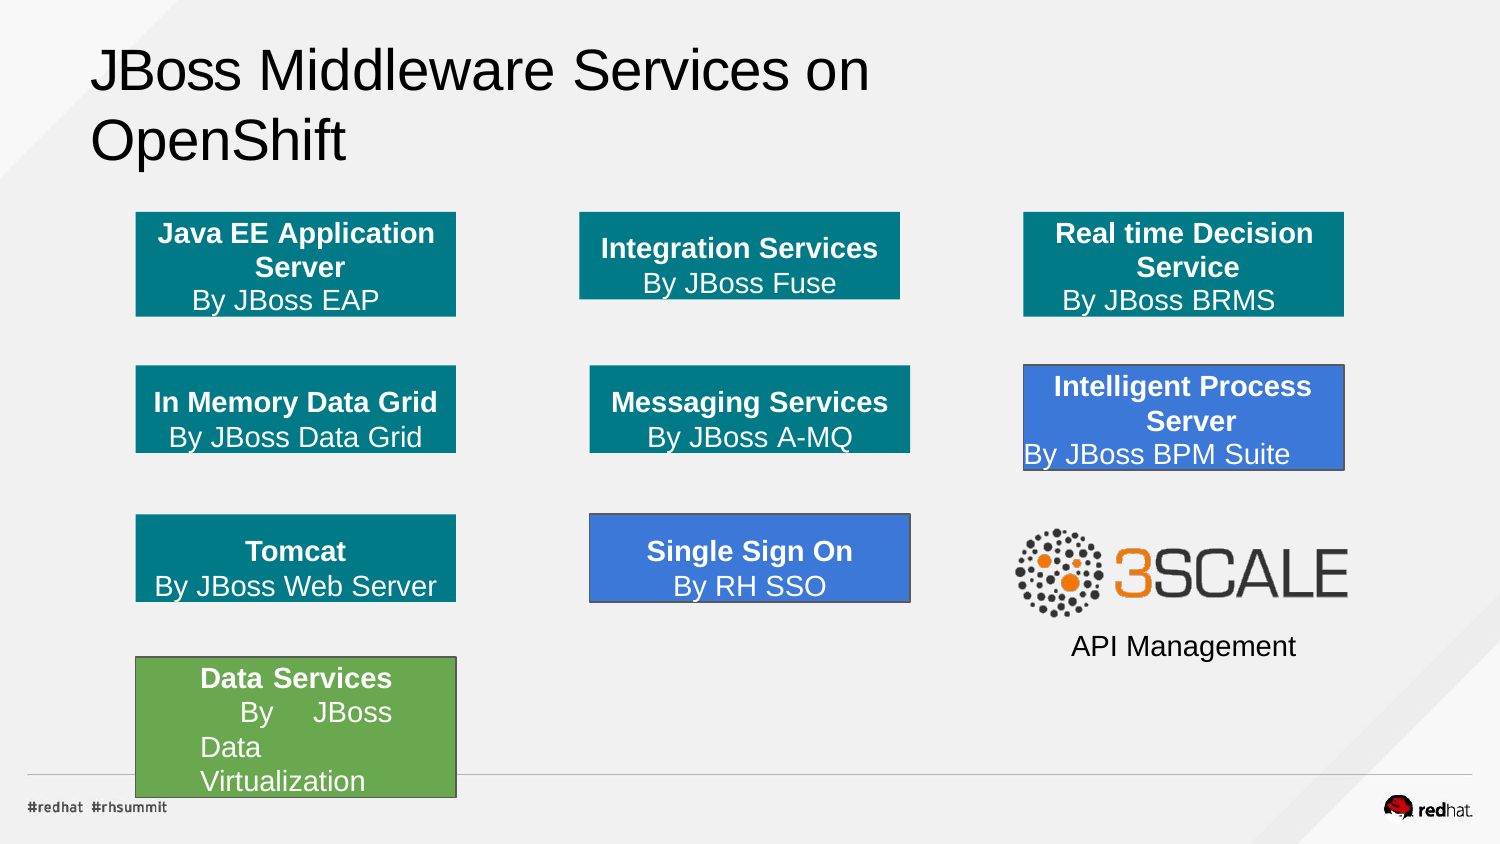

# JBoss Middleware Services on OpenShift
Java EE Application  Server
By JBoss EAP
Integration Services
By JBoss Fuse
Real time Decision  Service
By JBoss BRMS
Intelligent Process  Server
By JBoss BPM Suite
In Memory Data Grid
By JBoss Data Grid
Messaging Services
By JBoss A-MQ
Single Sign On
By RH SSO
Tomcat
By JBoss Web Server

API Management
Data Services  By JBoss Data  Virtualization